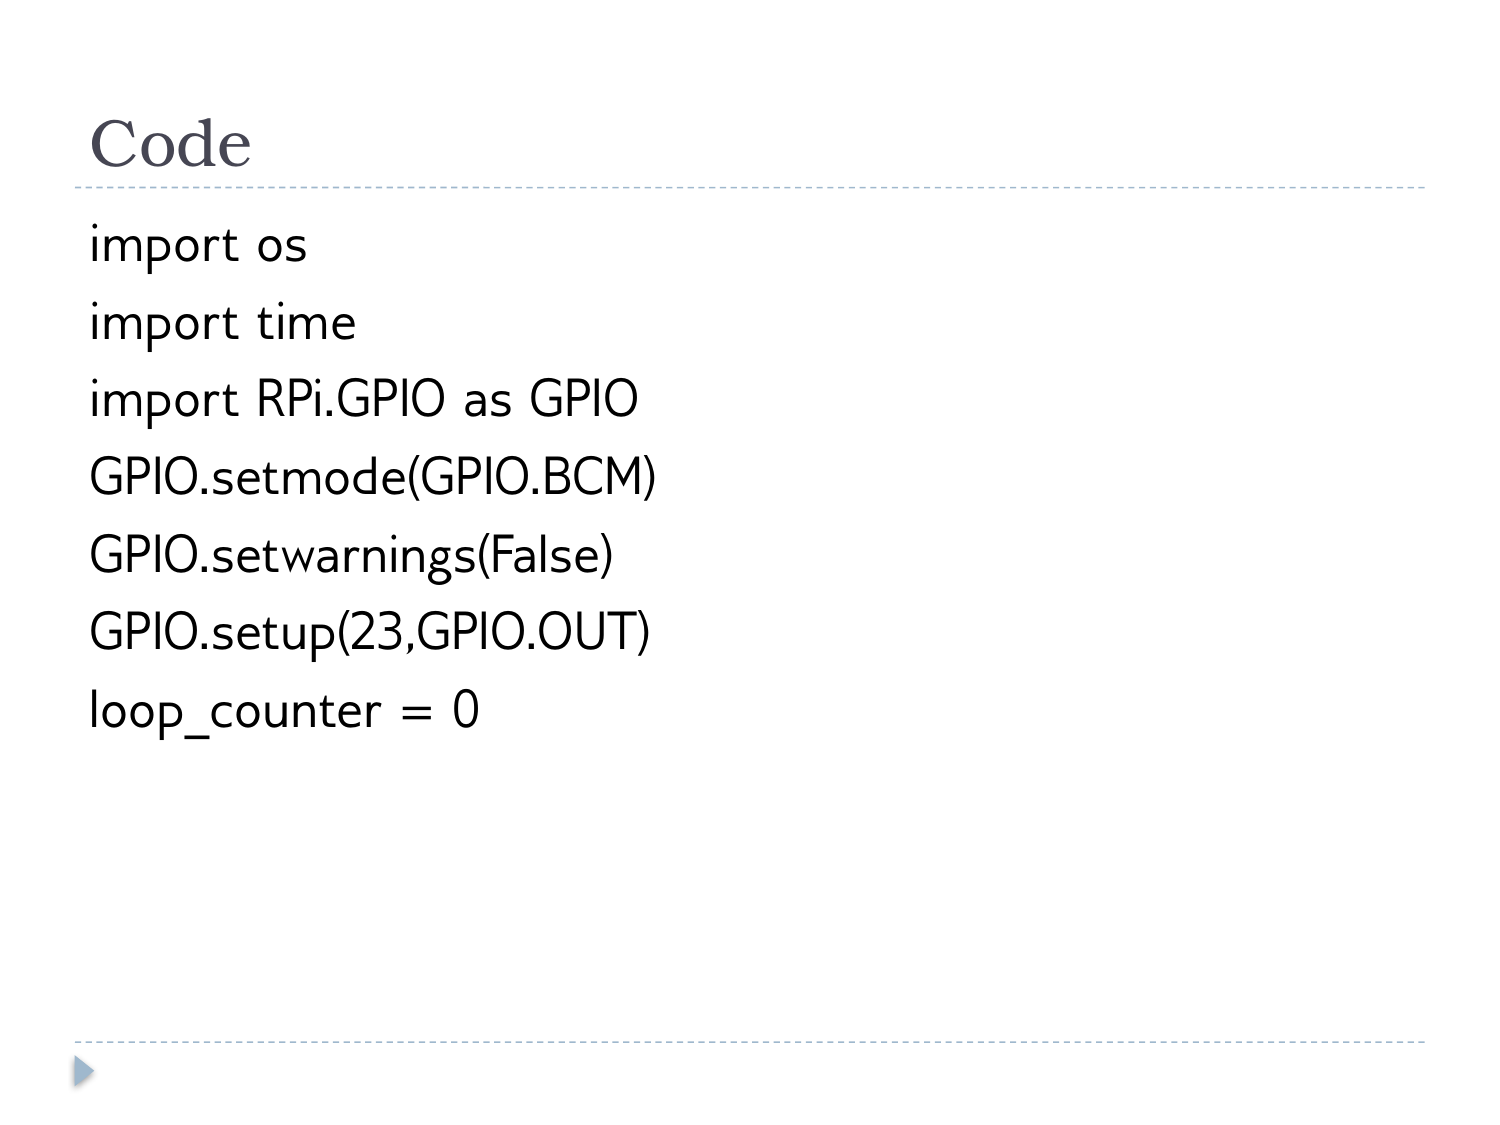

# Code
import os
import time
import RPi.GPIO as GPIO
GPIO.setmode(GPIO.BCM)
GPIO.setwarnings(False)
GPIO.setup(23,GPIO.OUT)
loop_counter = 0